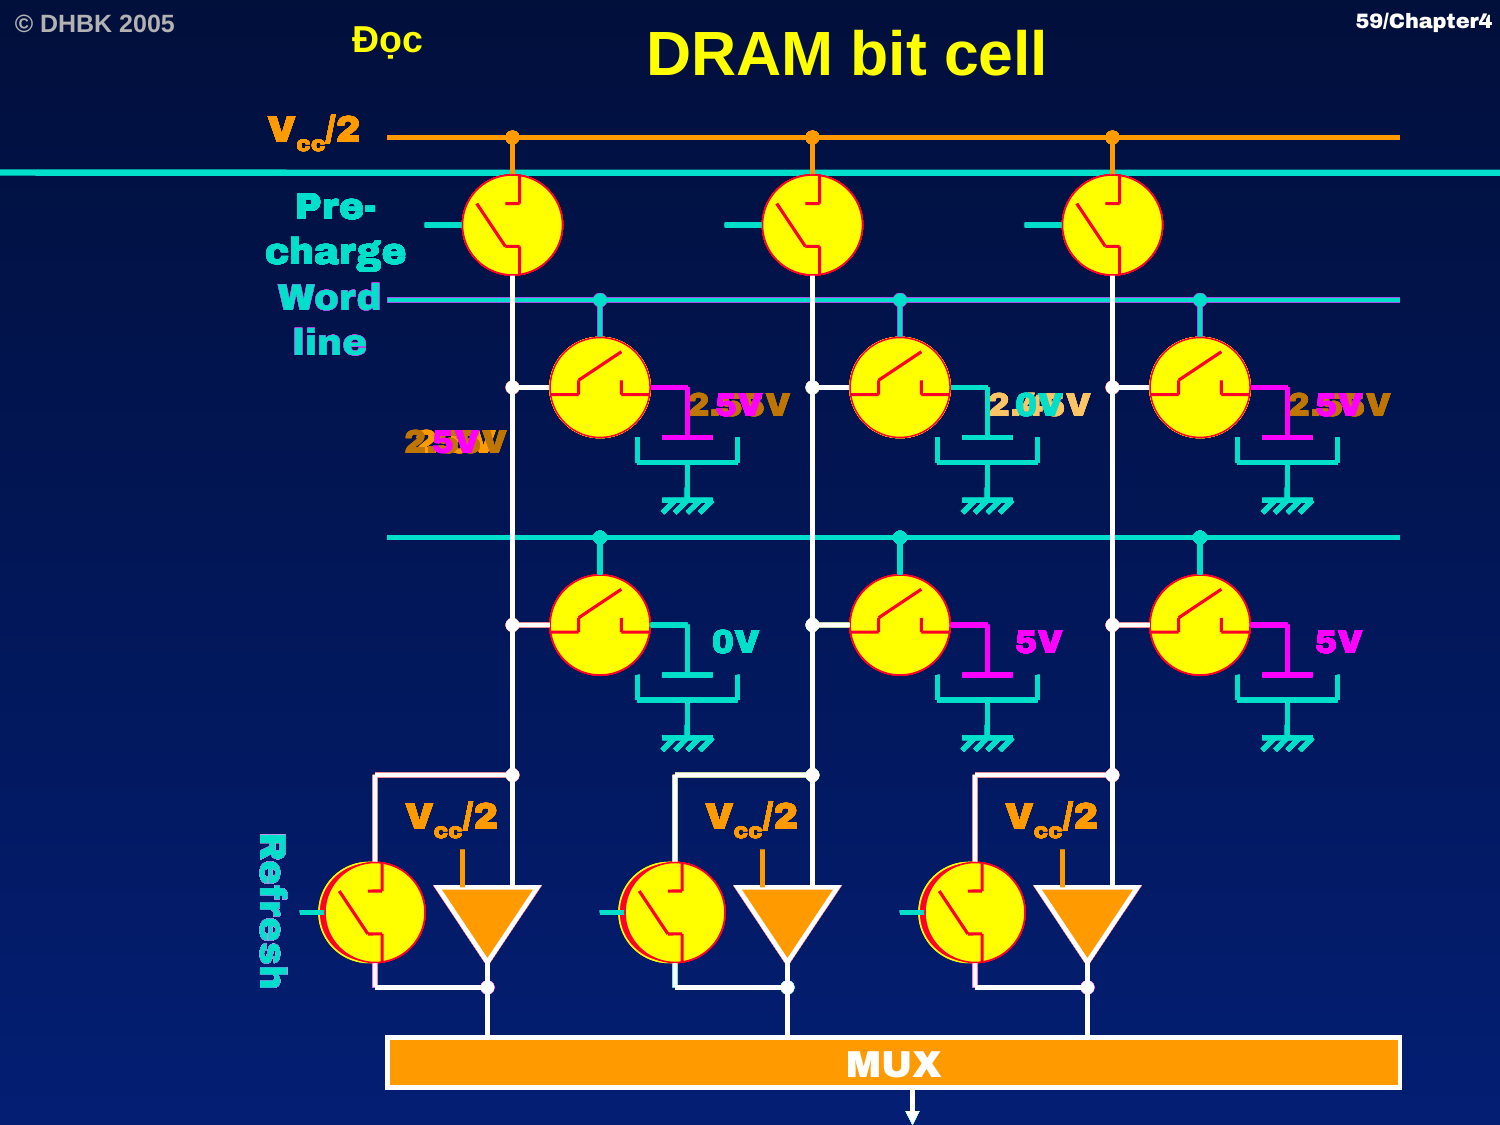

# DRAM bit cell
59/Chapter4
Đọc
Vcc/2

Pre-
charge

Word
line

5V
0V
5V

0V
5V
5V

Refresh

Vcc/2
Vcc/2
Vcc/2

MUX

Vcc/2

Pre-
charge

Word
line

5V
0V
5V

2.5V

0V
5V
5V

Vcc/2
Vcc/2
Vcc/2
Refresh

MUX

Vcc/2

Pre-
charge

Word
line

5V
0V
5V

2.5V

0V
5V
5V

Vcc/2
Vcc/2
Vcc/2
Refresh

MUX

Vcc/2

Pre-
charge

Word
line

5V
0V
5V

2.5V

0V
5V
5V

Vcc/2
Vcc/2
Vcc/2
Refresh

MUX

Vcc/2

Pre-
charge

Word
line

5V
0V
5V

2.5V

0V
5V
5V

Vcc/2
Vcc/2
Vcc/2
Refresh

MUX

Vcc/2

Pre-
charge

Word
line

2.55V
2.45V
2.55V

2.55V

0V
5V
5V

Vcc/2
Vcc/2
Vcc/2
Refresh

MUX

Vcc/2

Pre-
charge

Word
line

2.55V
2.45V
2.55V

2.55V

0V
5V
5V

Vcc/2
Vcc/2
Vcc/2
Refresh

MUX

Vcc/2

Pre-
charge

Word
line

2.55V
2.45V
2.55V

2.55V

0V
5V
5V

Vcc/2
Vcc/2
Vcc/2
Refresh

MUX

Vcc/2

Pre-
charge

Word
line

2.55V
2.45V
2.55V

2.55V

0V
5V
5V

Vcc/2
Vcc/2
Vcc/2
Refresh

MUX

Vcc/2

Pre-
charge

Word
line

5V
0V
5V

5V

0V
5V
5V

Vcc/2
Vcc/2
Vcc/2
Refresh

MUX

Vcc/2

Pre-
charge

Word
line

5V
0V
5V

5V

0V
5V
5V

Vcc/2
Vcc/2
Vcc/2

MUX

Refresh